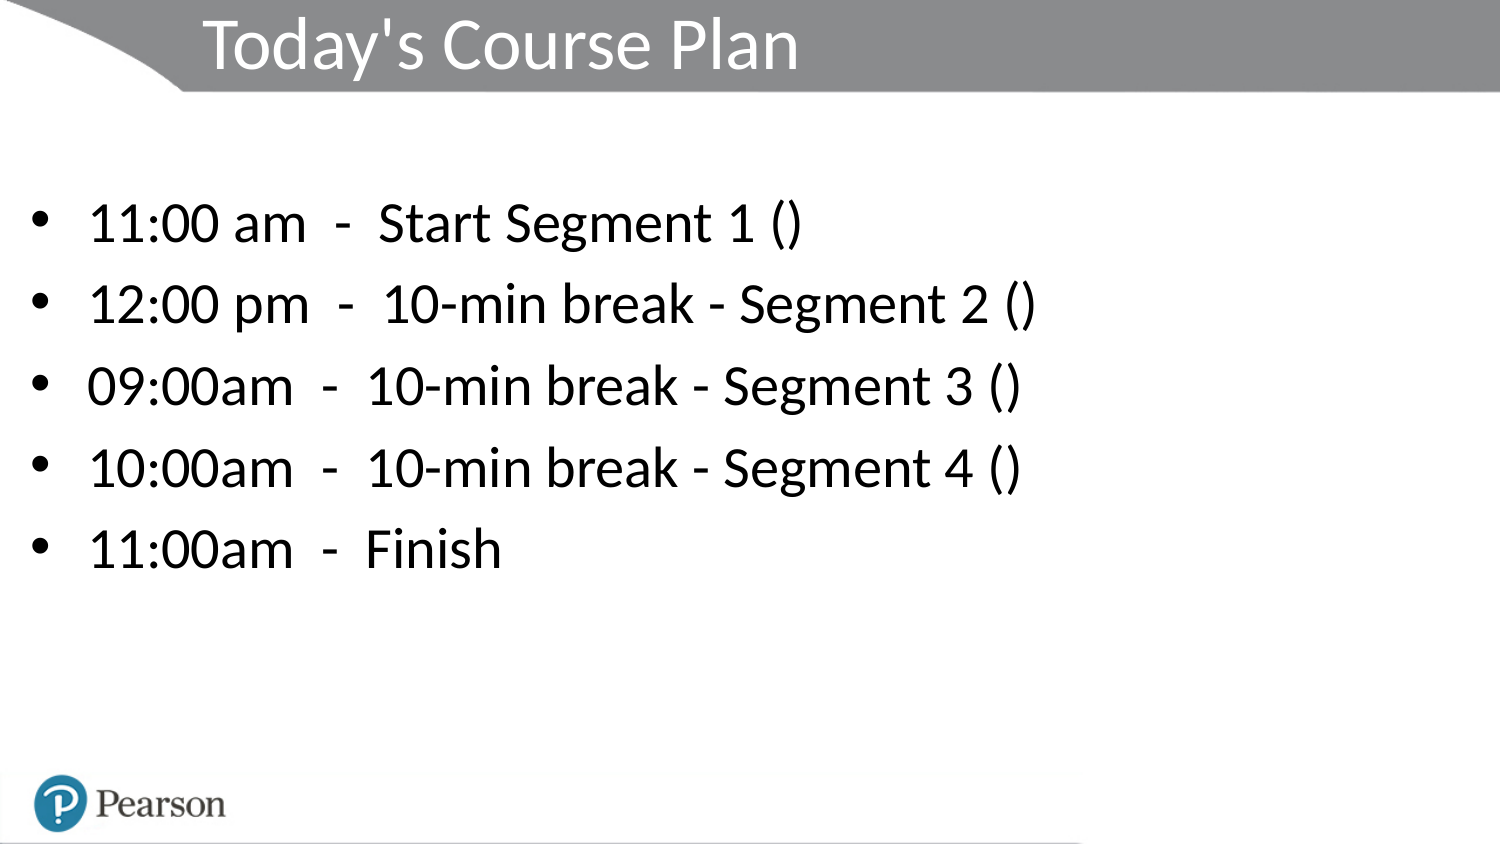

# Today's Course Plan
11:00 am  -  Start Segment 1 ()
12:00 pm  -  10-min break - Segment 2 ()
09:00am  -  10-min break - Segment 3 ()
10:00am  -  10-min break - Segment 4 ()
11:00am  -  Finish